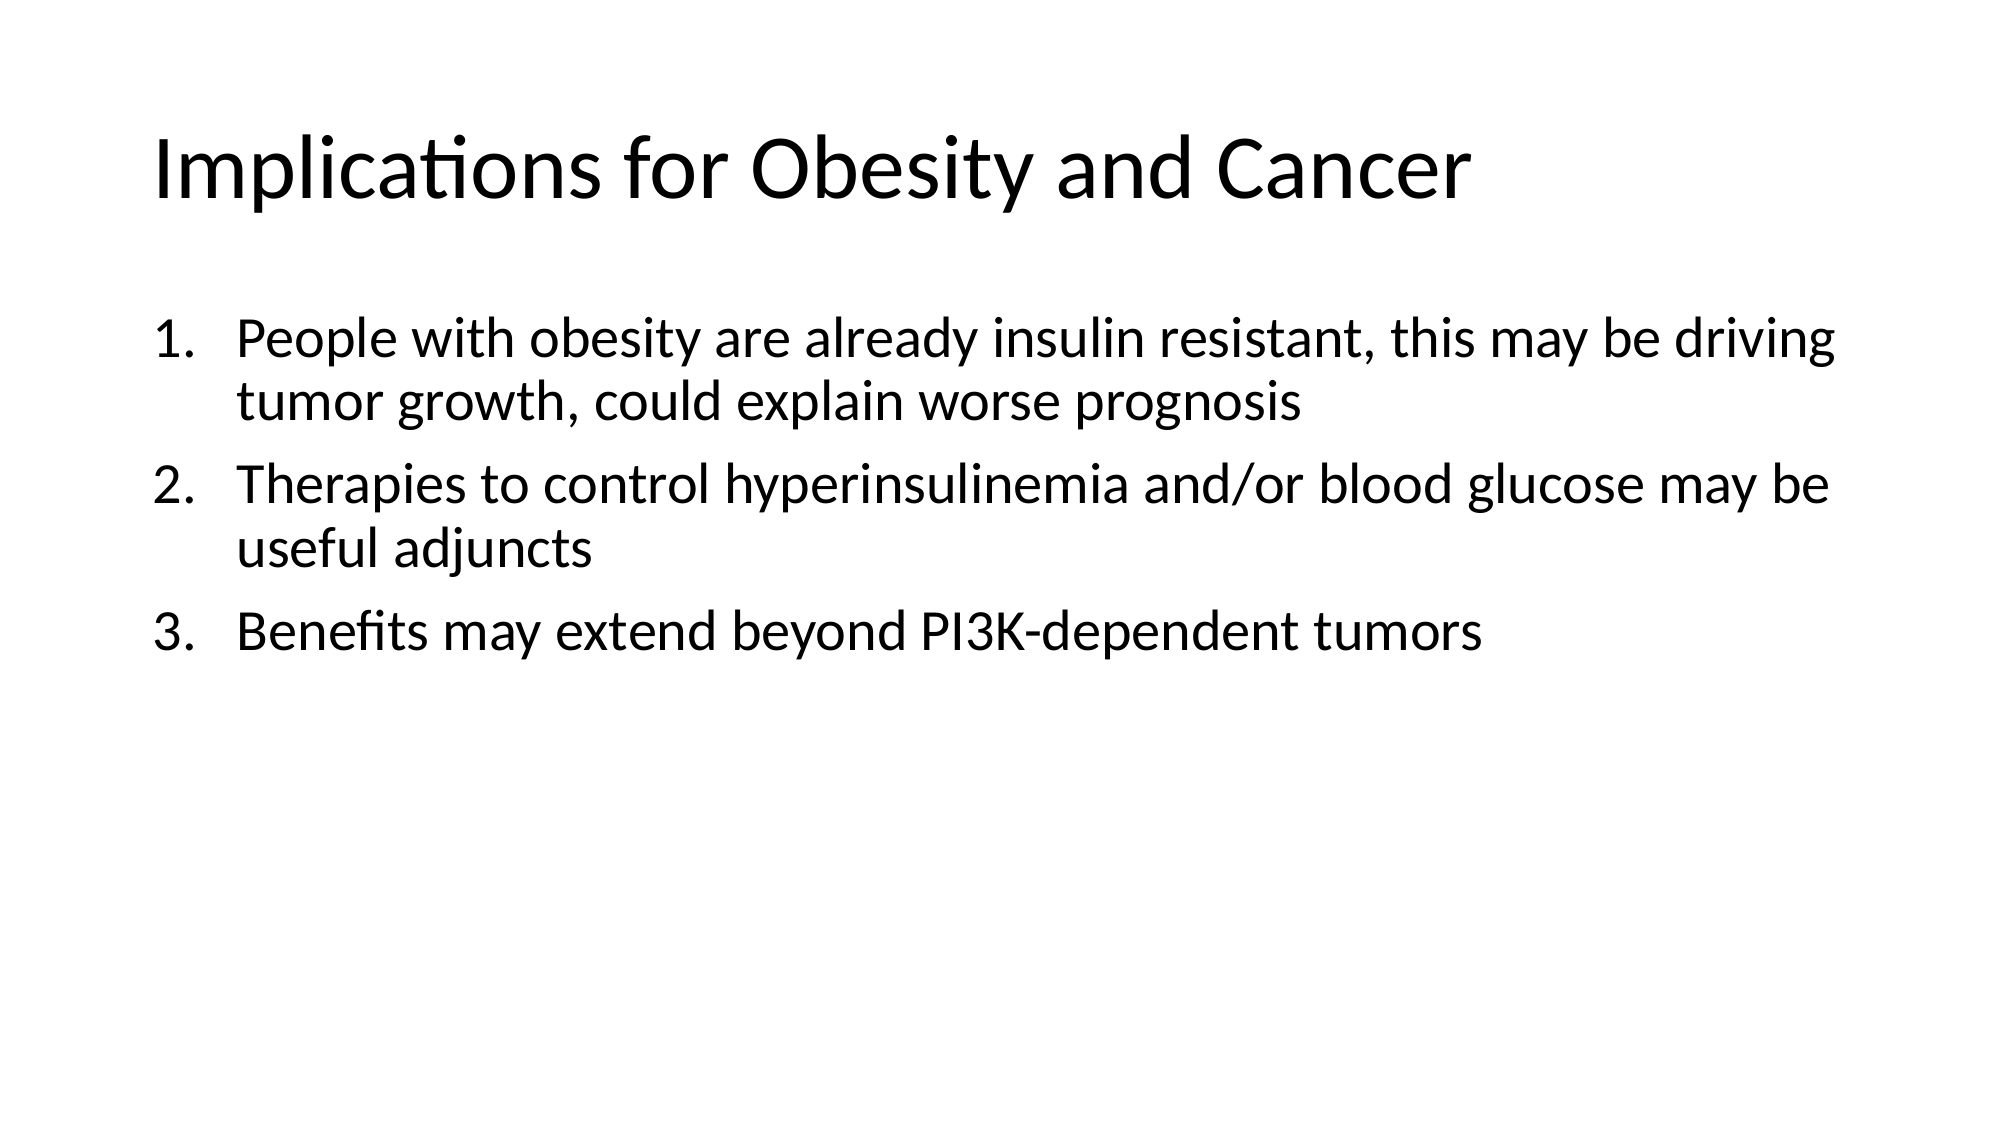

# Implications for Obesity and Cancer
People with obesity are already insulin resistant, this may be driving tumor growth, could explain worse prognosis
Therapies to control hyperinsulinemia and/or blood glucose may be useful adjuncts
Benefits may extend beyond PI3K-dependent tumors